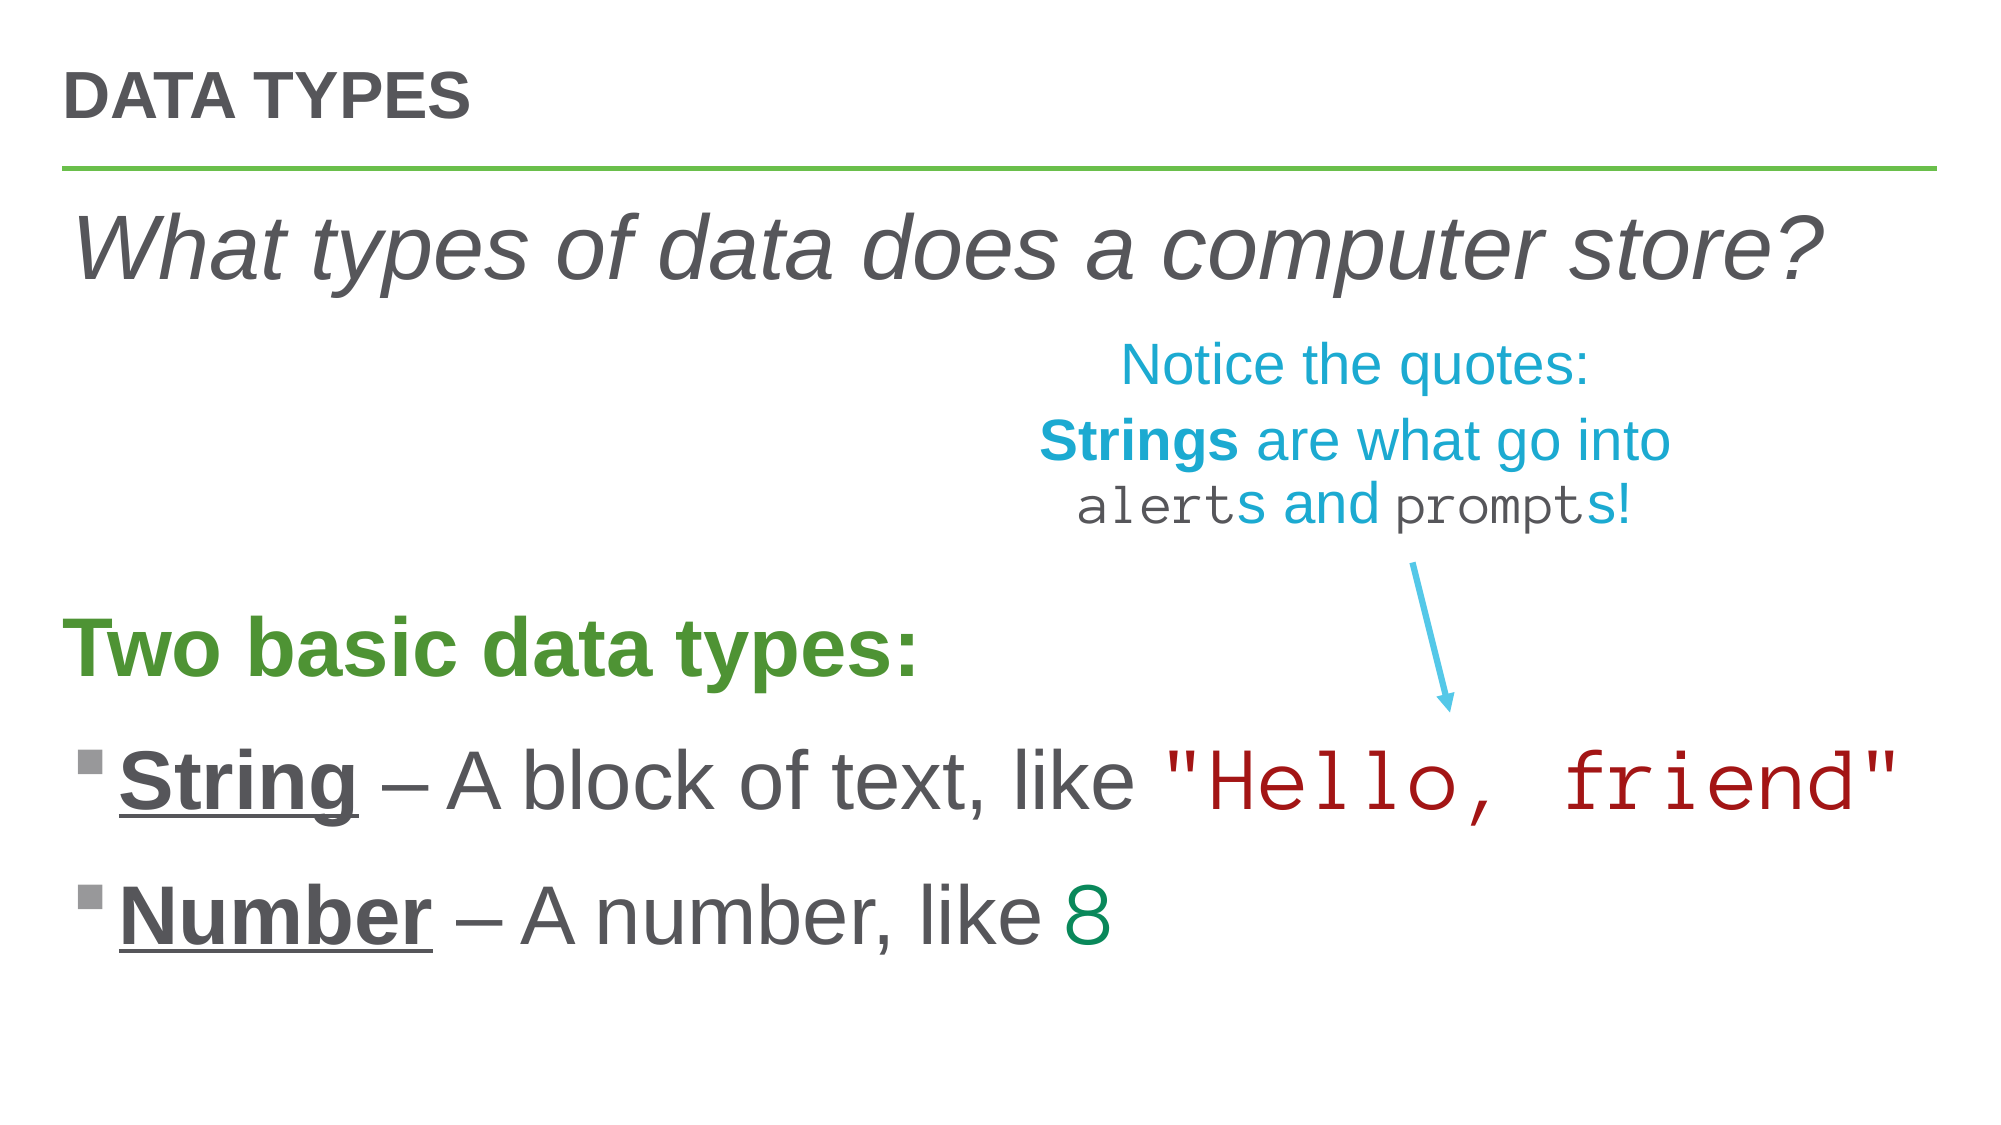

# Data types
What types of data does a computer store?

Two basic data types:
String – A block of text, like "Hello, friend"
Number – A number, like 8

Notice the quotes:
Strings are what go into alerts and prompts!